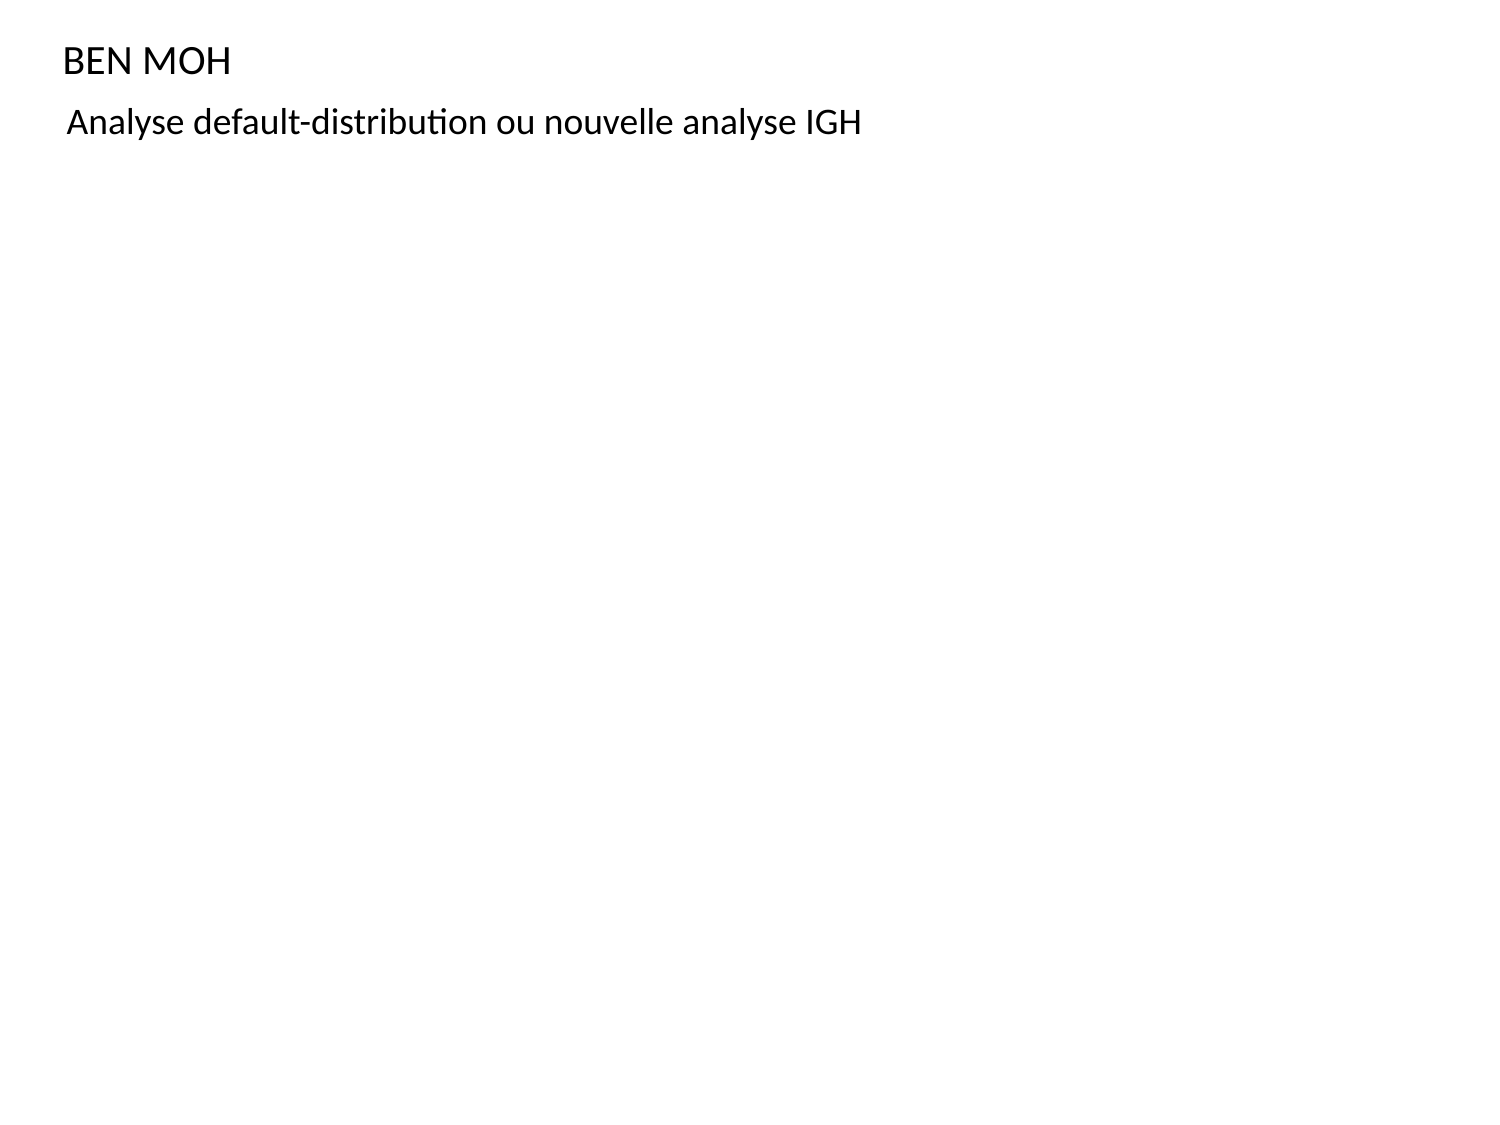

BEN MOH
Analyse default-distribution ou nouvelle analyse IGH